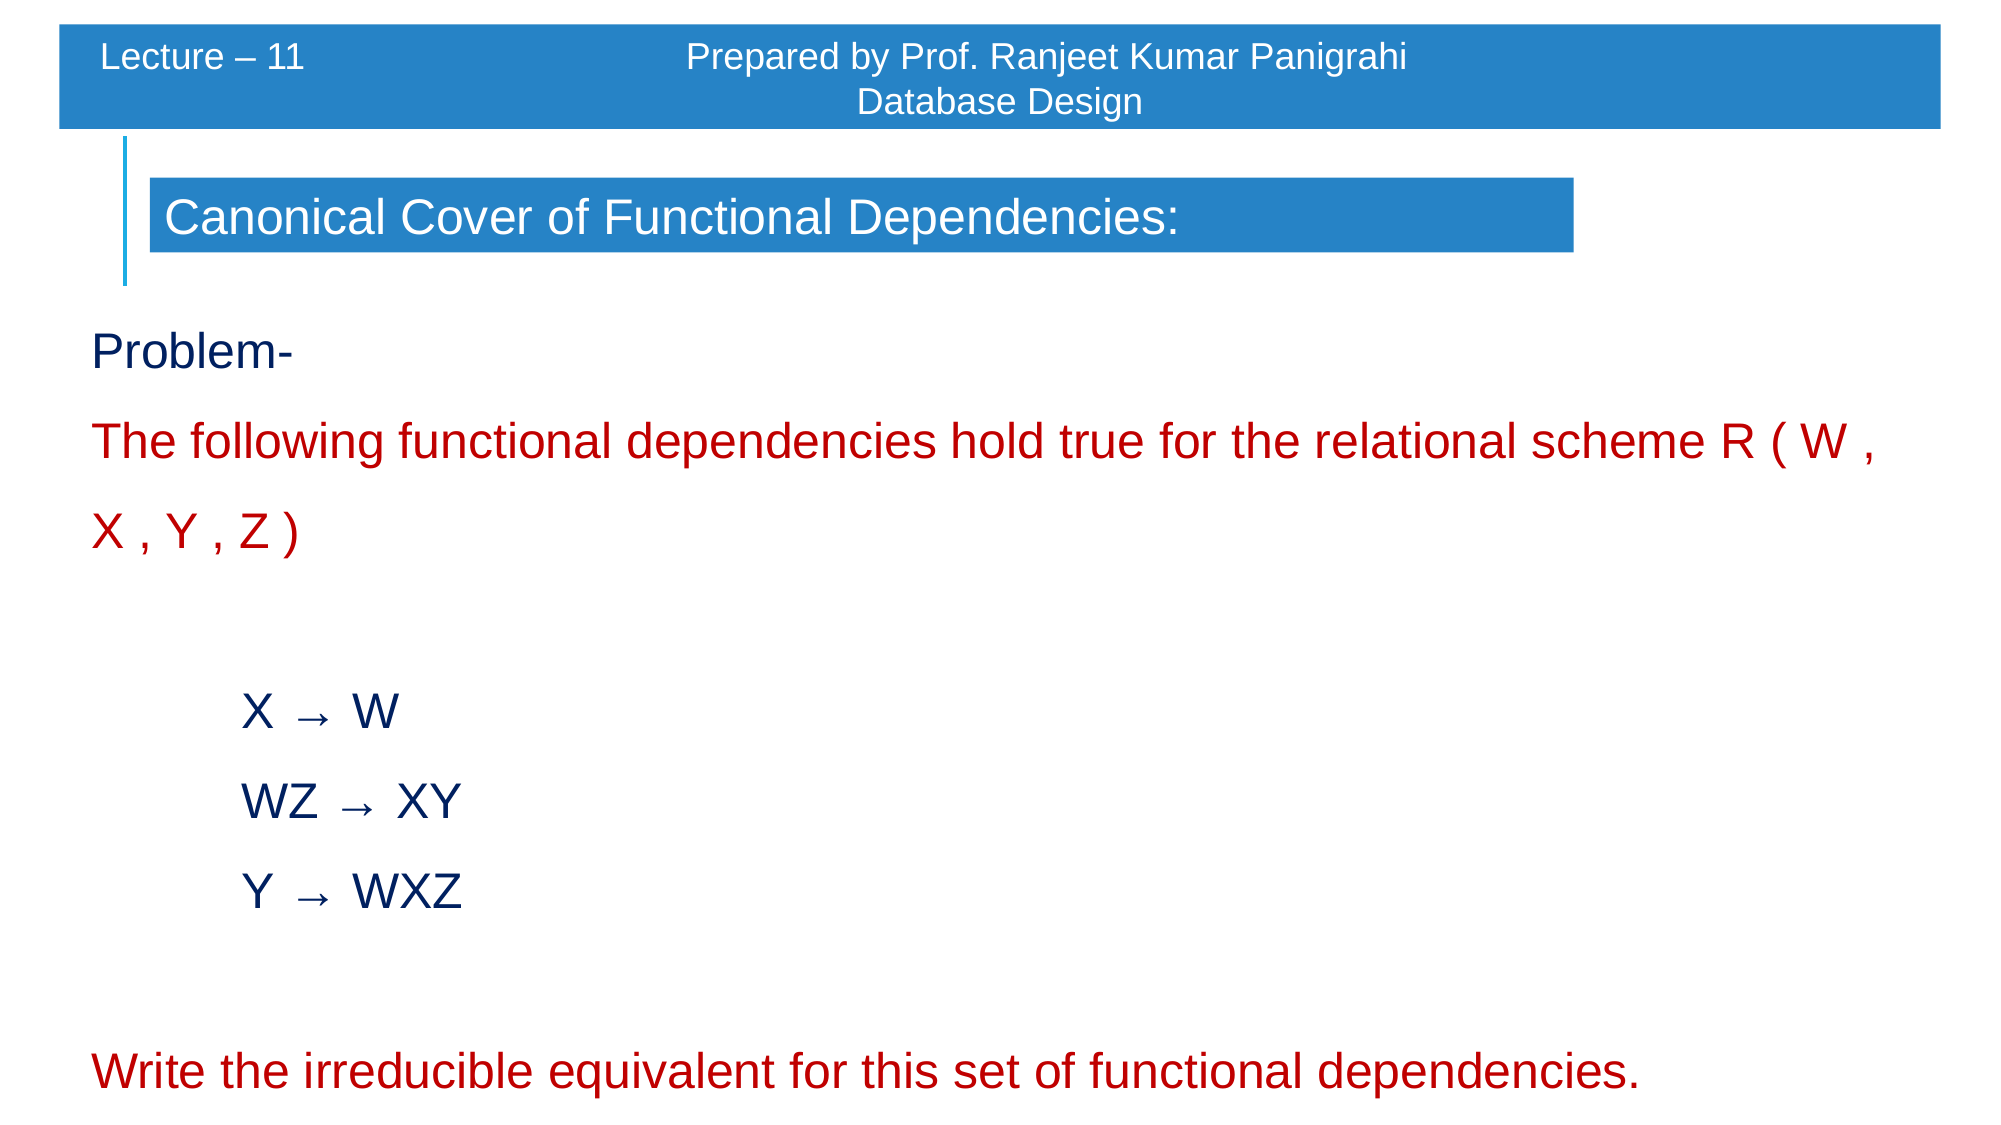

Lecture – 11 		             Prepared by Prof. Ranjeet Kumar Panigrahi				Database Design
Canonical Cover of Functional Dependencies:
Problem-
The following functional dependencies hold true for the relational scheme R ( W , X , Y , Z )

X → W
WZ → XY
Y → WXZ

Write the irreducible equivalent for this set of functional dependencies.